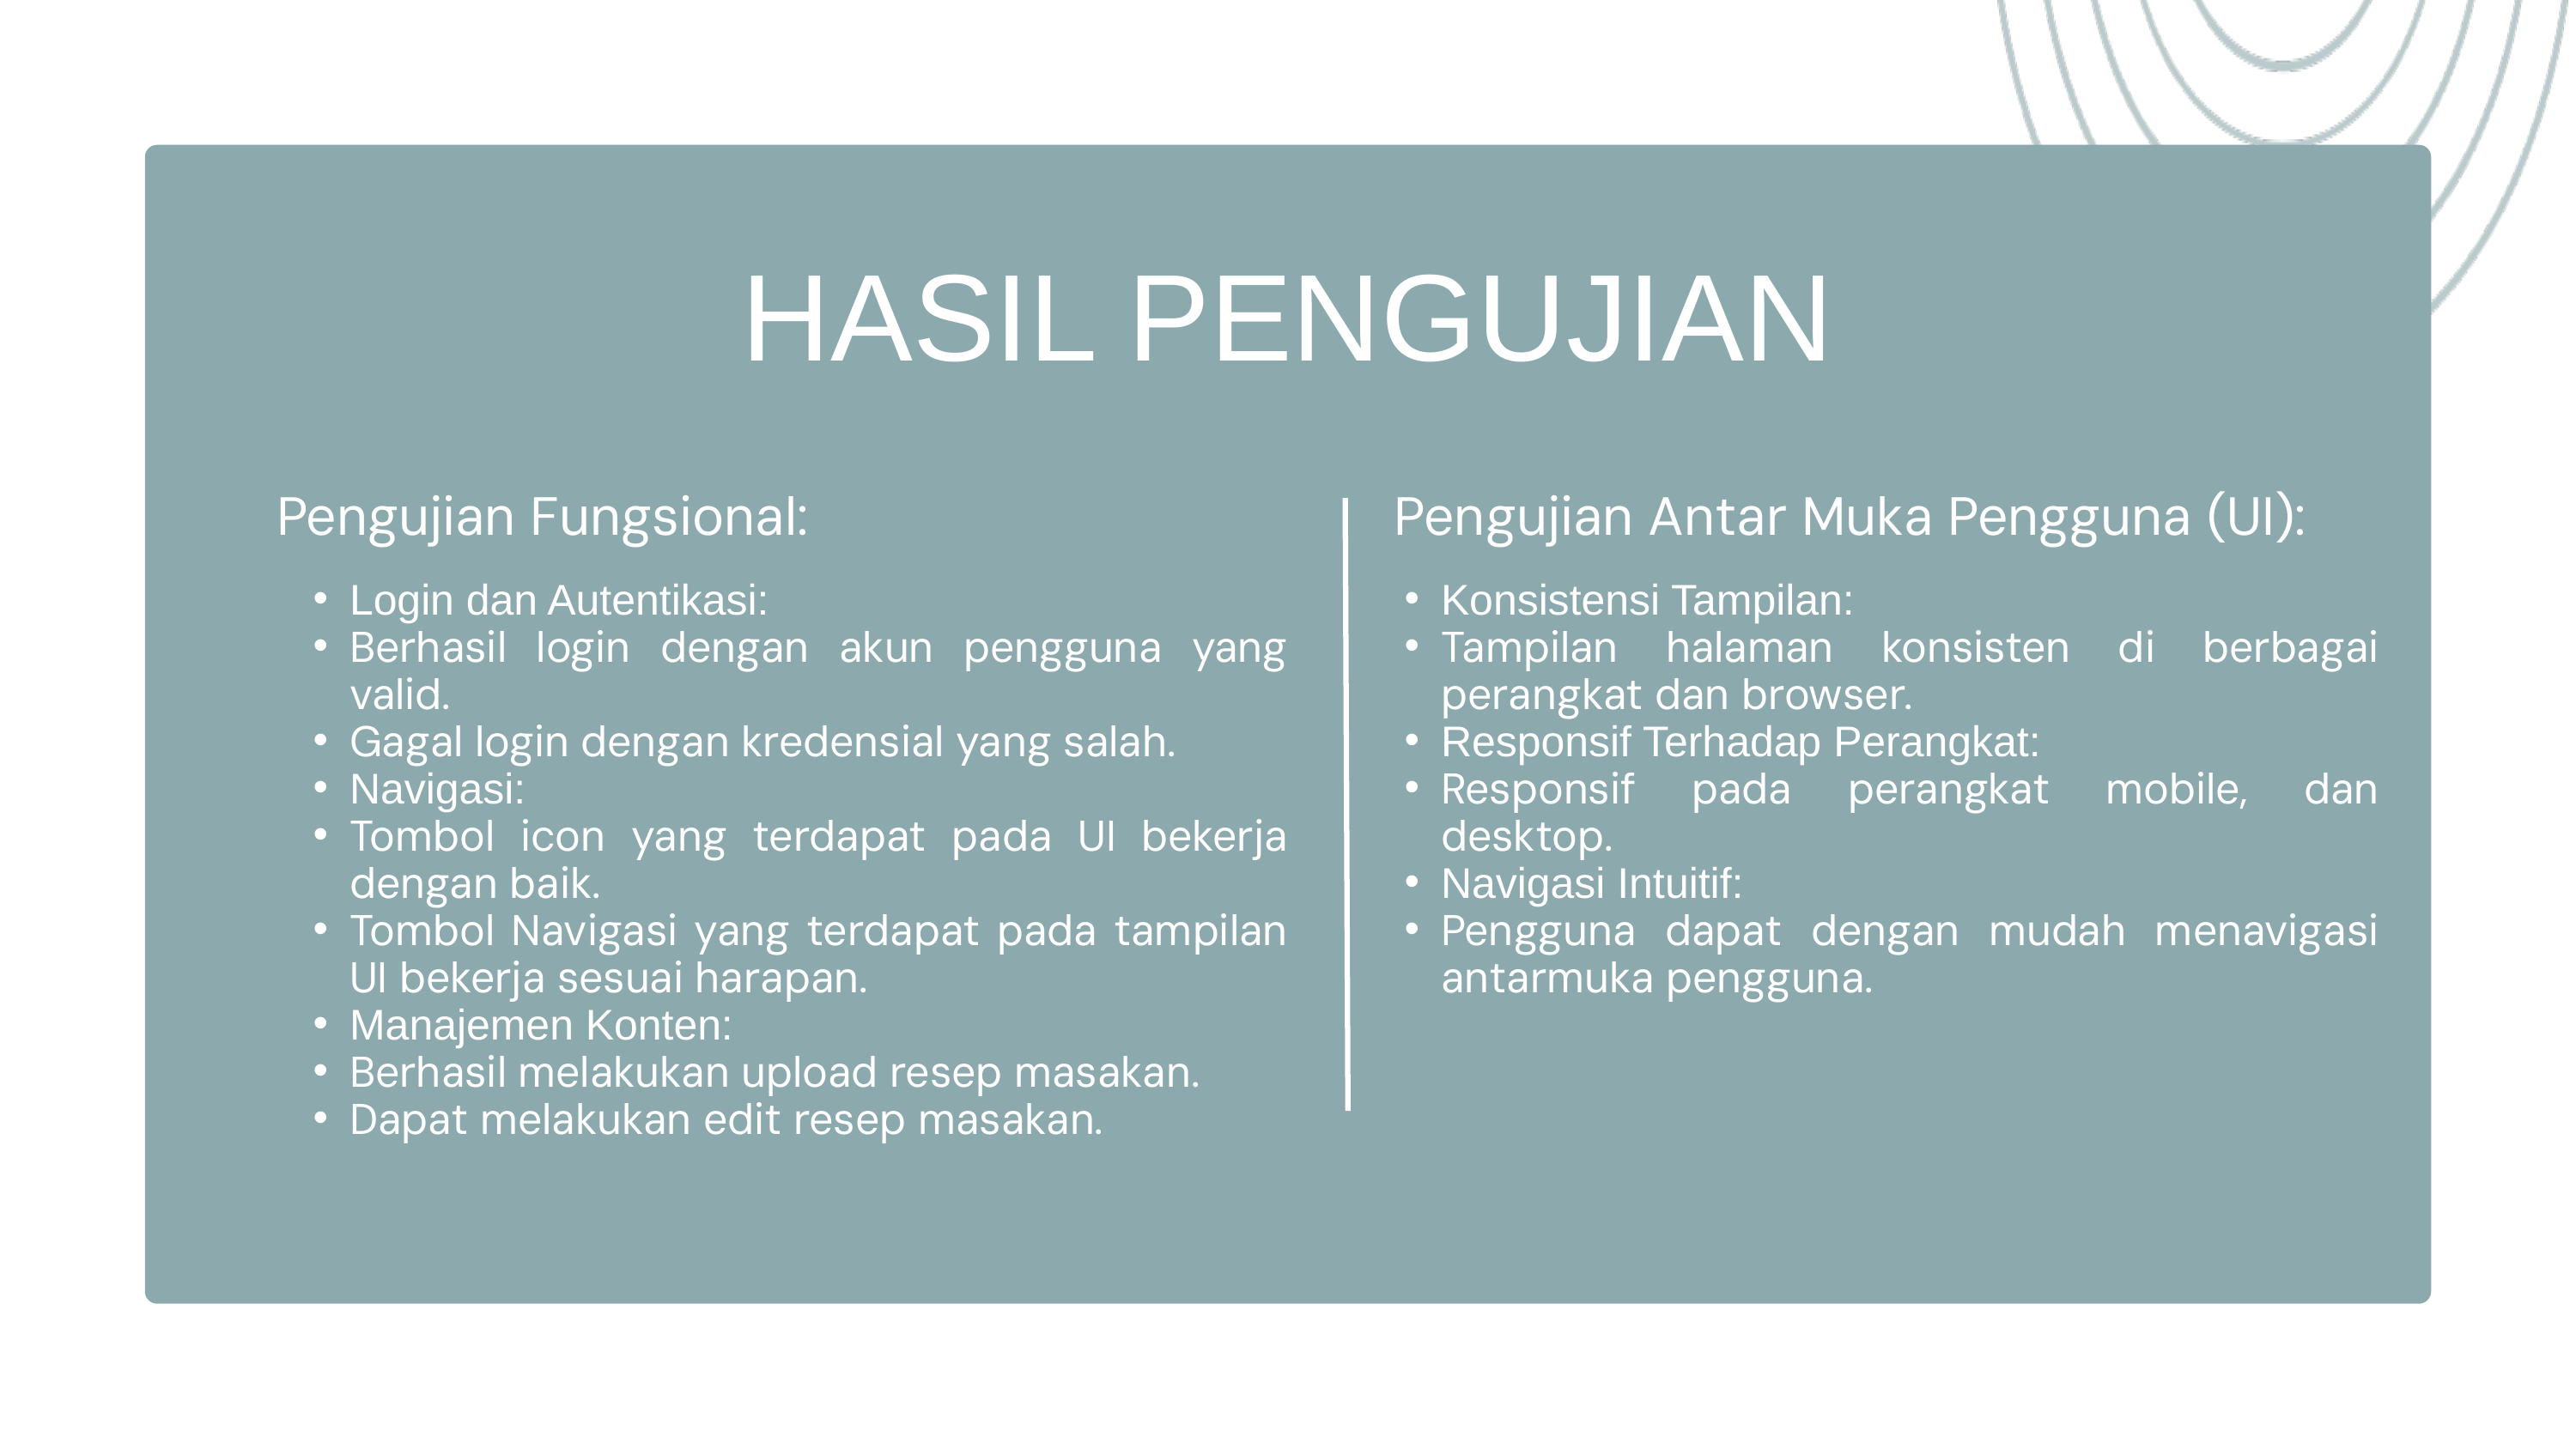

HASIL PENGUJIAN
Pengujian Fungsional:
Pengujian Antar Muka Pengguna (UI):

Login dan Autentikasi:
Berhasil login dengan akun pengguna yang valid.
Gagal login dengan kredensial yang salah.
Navigasi:
Tombol icon yang terdapat pada UI bekerja dengan baik.
Tombol Navigasi yang terdapat pada tampilan UI bekerja sesuai harapan.
Manajemen Konten:
Berhasil melakukan upload resep masakan.
Dapat melakukan edit resep masakan.

Konsistensi Tampilan:
Tampilan halaman konsisten di berbagai perangkat dan browser.
Responsif Terhadap Perangkat:
Responsif pada perangkat mobile, dan desktop.
Navigasi Intuitif:
Pengguna dapat dengan mudah menavigasi antarmuka pengguna.